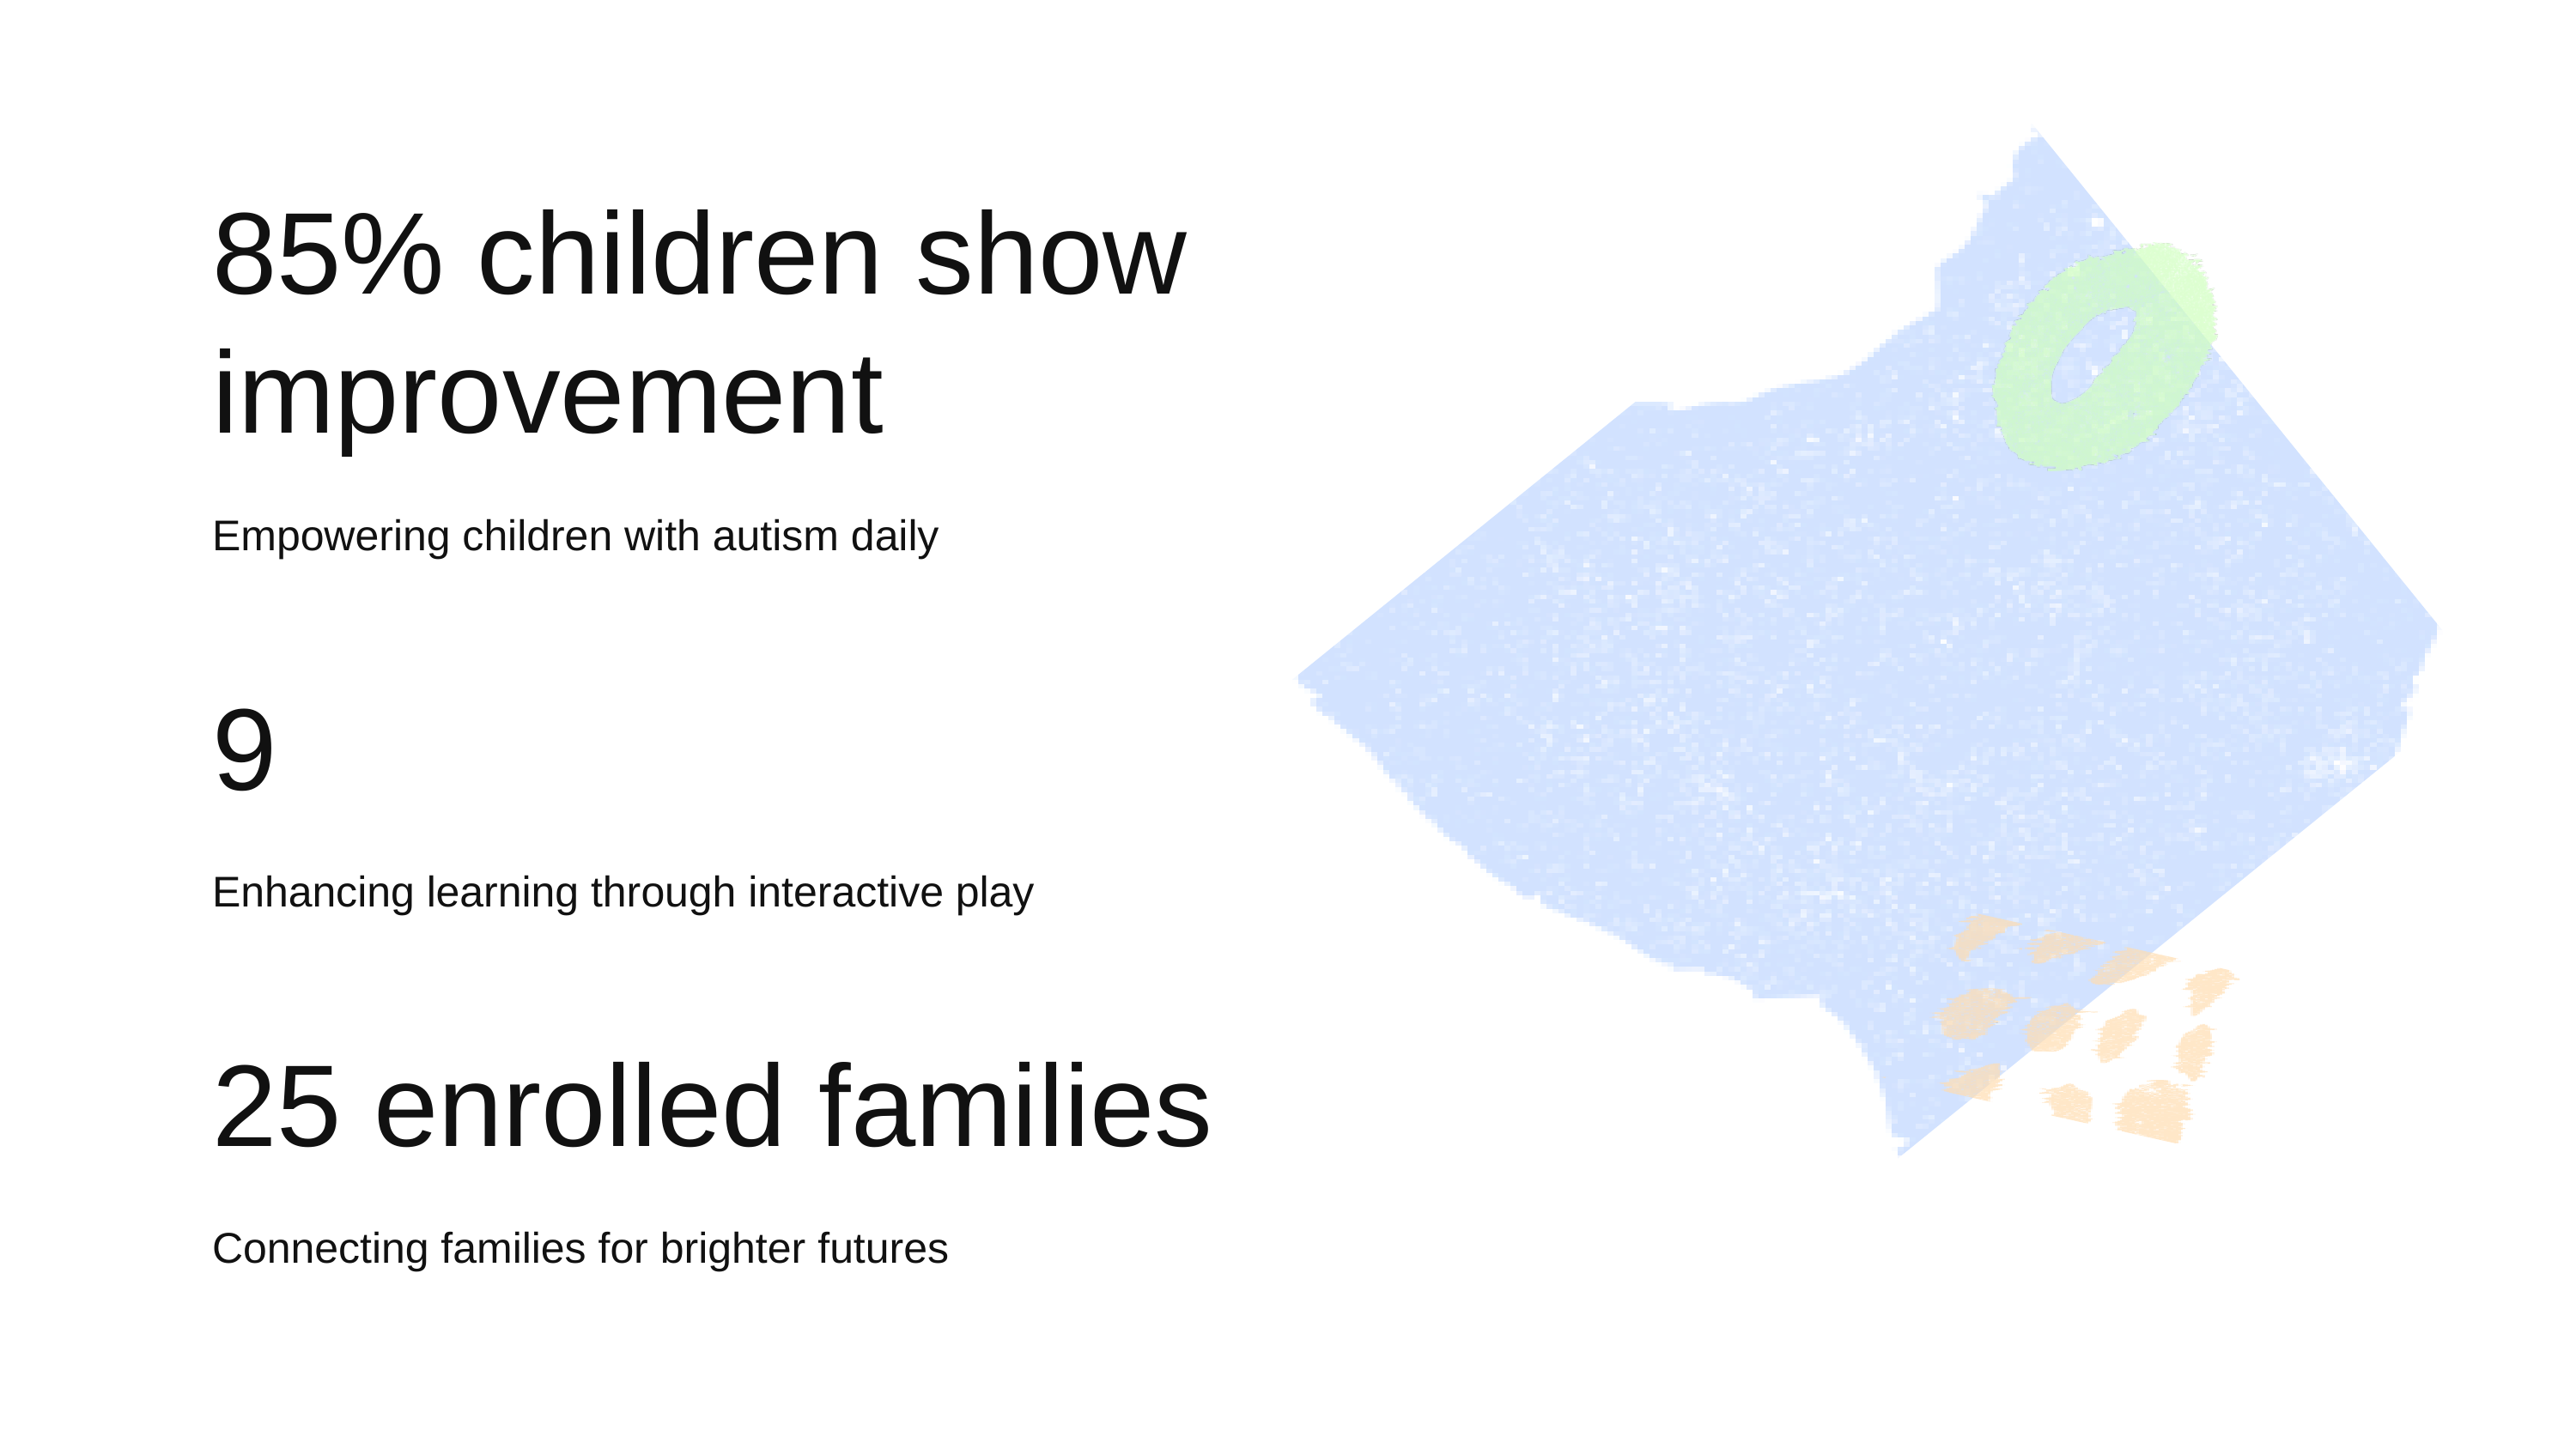

85% children show improvement
Empowering children with autism daily
9
Enhancing learning through interactive play
25 enrolled families
Connecting families for brighter futures